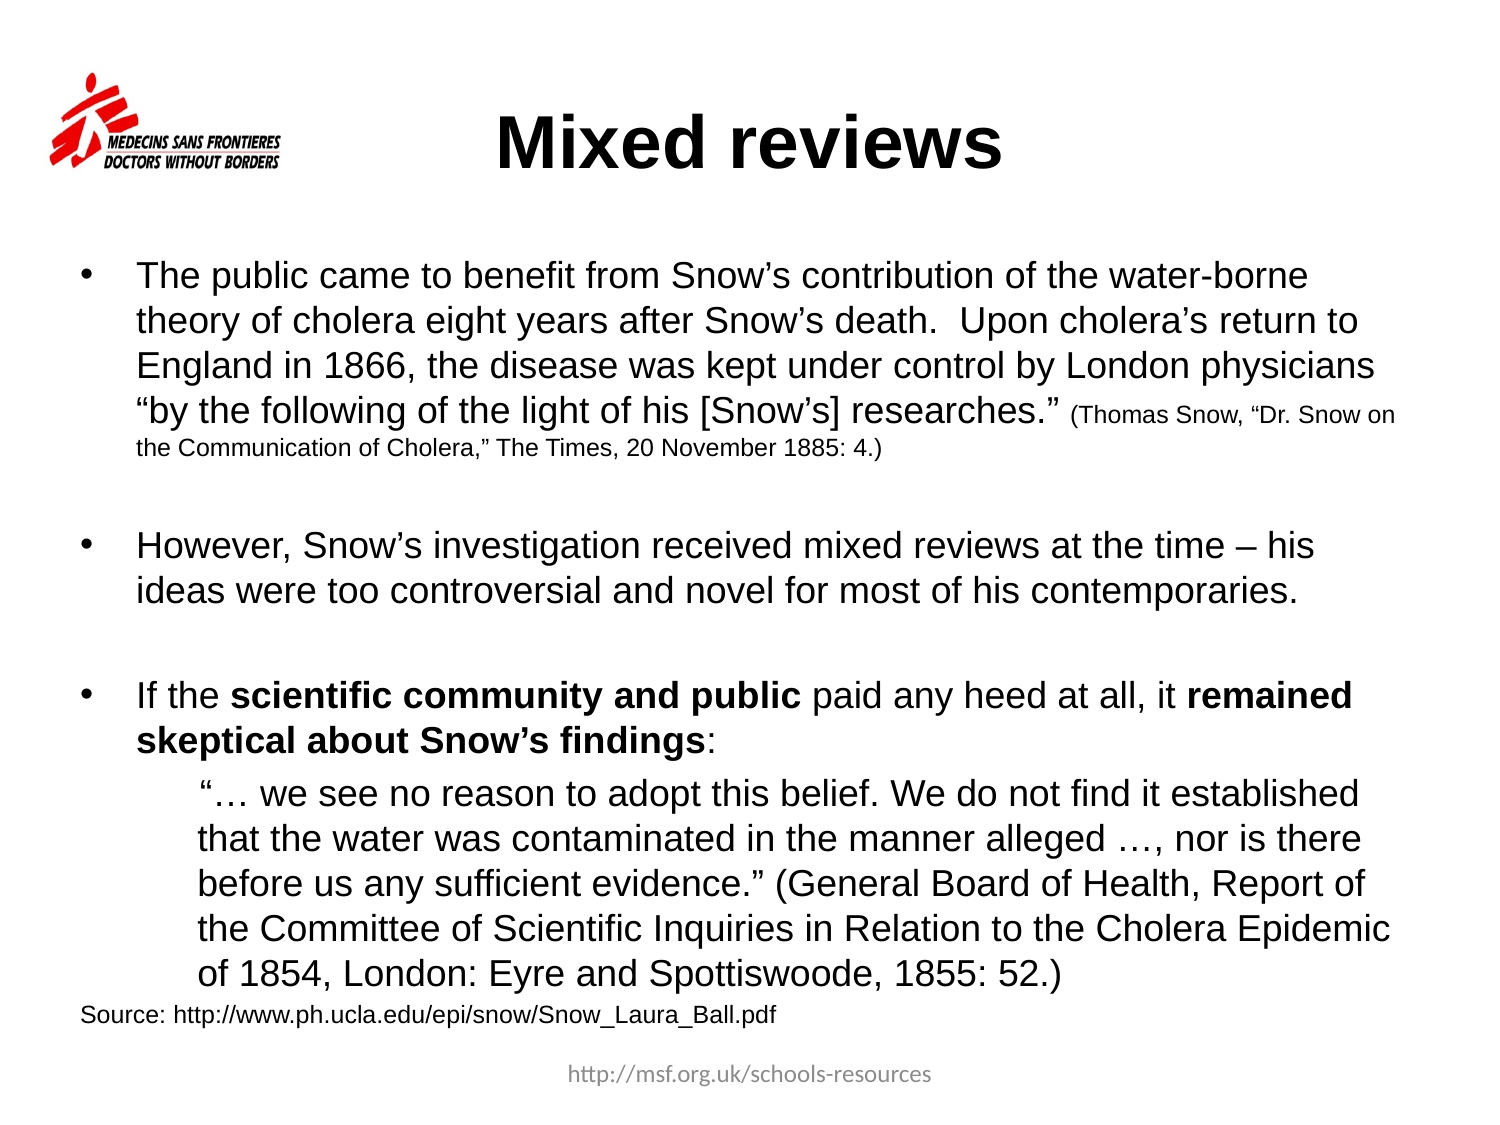

# Mixed reviews
The public came to benefit from Snow’s contribution of the water-borne theory of cholera eight years after Snow’s death.  Upon cholera’s return to England in 1866, the disease was kept under control by London physicians “by the following of the light of his [Snow’s] researches.” (Thomas Snow, “Dr. Snow on the Communication of Cholera,” The Times, 20 November 1885: 4.)

However, Snow’s investigation received mixed reviews at the time – his ideas were too controversial and novel for most of his contemporaries.

If the scientific community and public paid any heed at all, it remained skeptical about Snow’s findings:
“… we see no reason to adopt this belief. We do not find it established that the water was contaminated in the manner alleged …, nor is there before us any sufficient evidence.” (General Board of Health, Report of the Committee of Scientific Inquiries in Relation to the Cholera Epidemic of 1854, London: Eyre and Spottiswoode, 1855: 52.)
Source: http://www.ph.ucla.edu/epi/snow/Snow_Laura_Ball.pdf
http://msf.org.uk/schools-resources